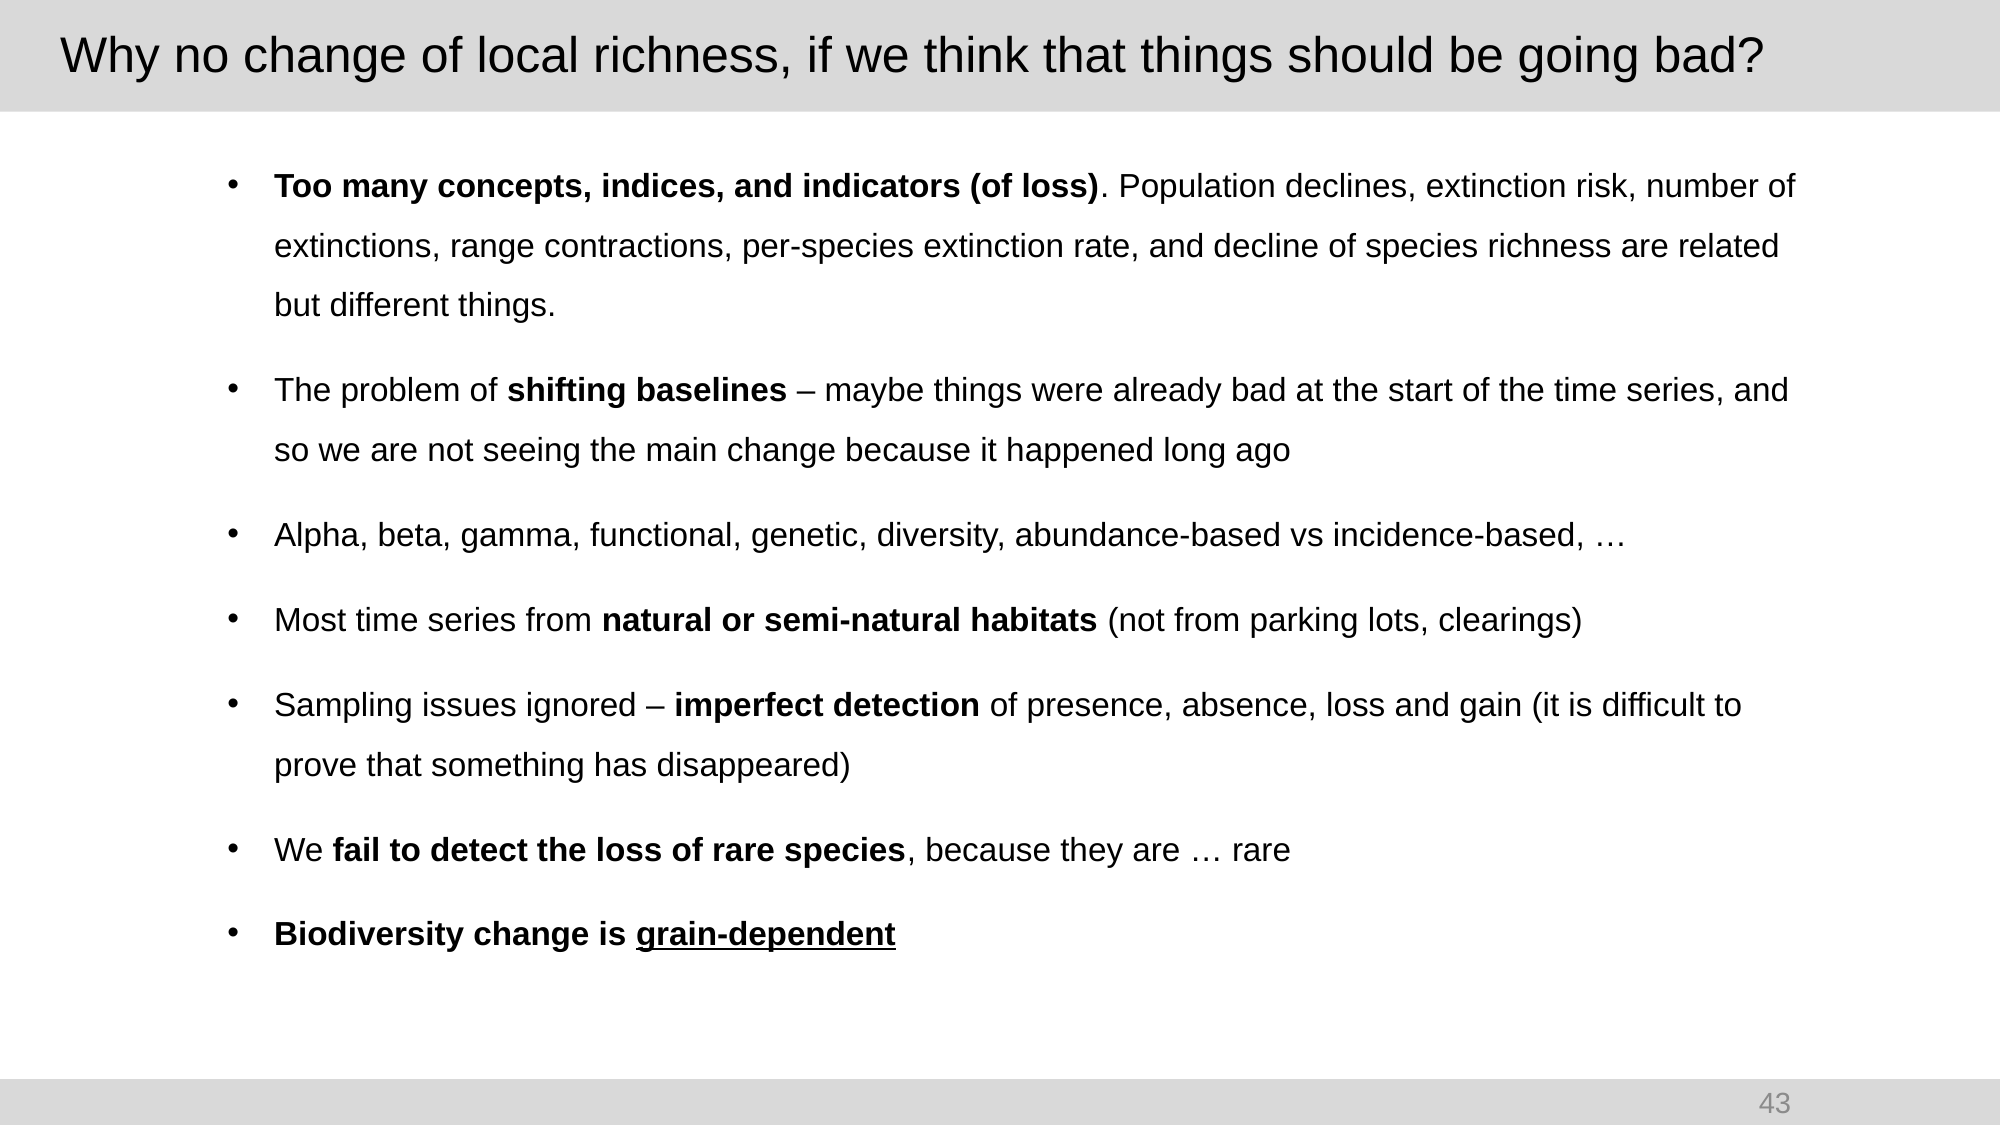

# Why no change of local richness, if we think that things should be going bad?
Too many concepts, indices, and indicators (of loss). Population declines, extinction risk, number of extinctions, range contractions, per-species extinction rate, and decline of species richness are related but different things.
The problem of shifting baselines – maybe things were already bad at the start of the time series, and so we are not seeing the main change because it happened long ago
Alpha, beta, gamma, functional, genetic, diversity, abundance-based vs incidence-based, …
Most time series from natural or semi-natural habitats (not from parking lots, clearings)
Sampling issues ignored – imperfect detection of presence, absence, loss and gain (it is difficult to prove that something has disappeared)
We fail to detect the loss of rare species, because they are … rare
Biodiversity change is grain-dependent

43